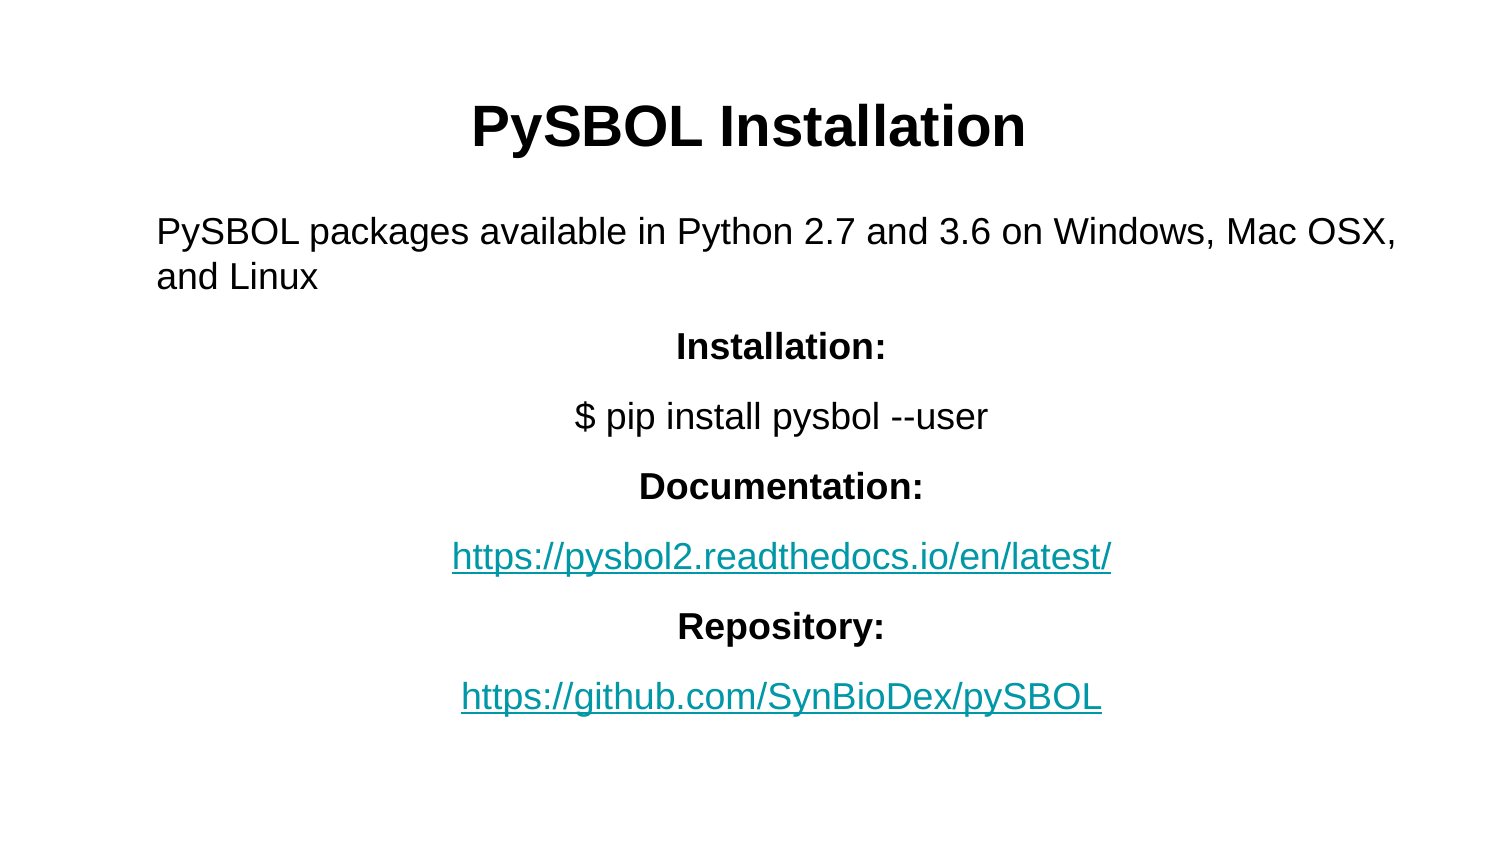

# PySBOL Installation
PySBOL packages available in Python 2.7 and 3.6 on Windows, Mac OSX, and Linux
Installation:
$ pip install pysbol --user
Documentation:
https://pysbol2.readthedocs.io/en/latest/
Repository:
https://github.com/SynBioDex/pySBOL